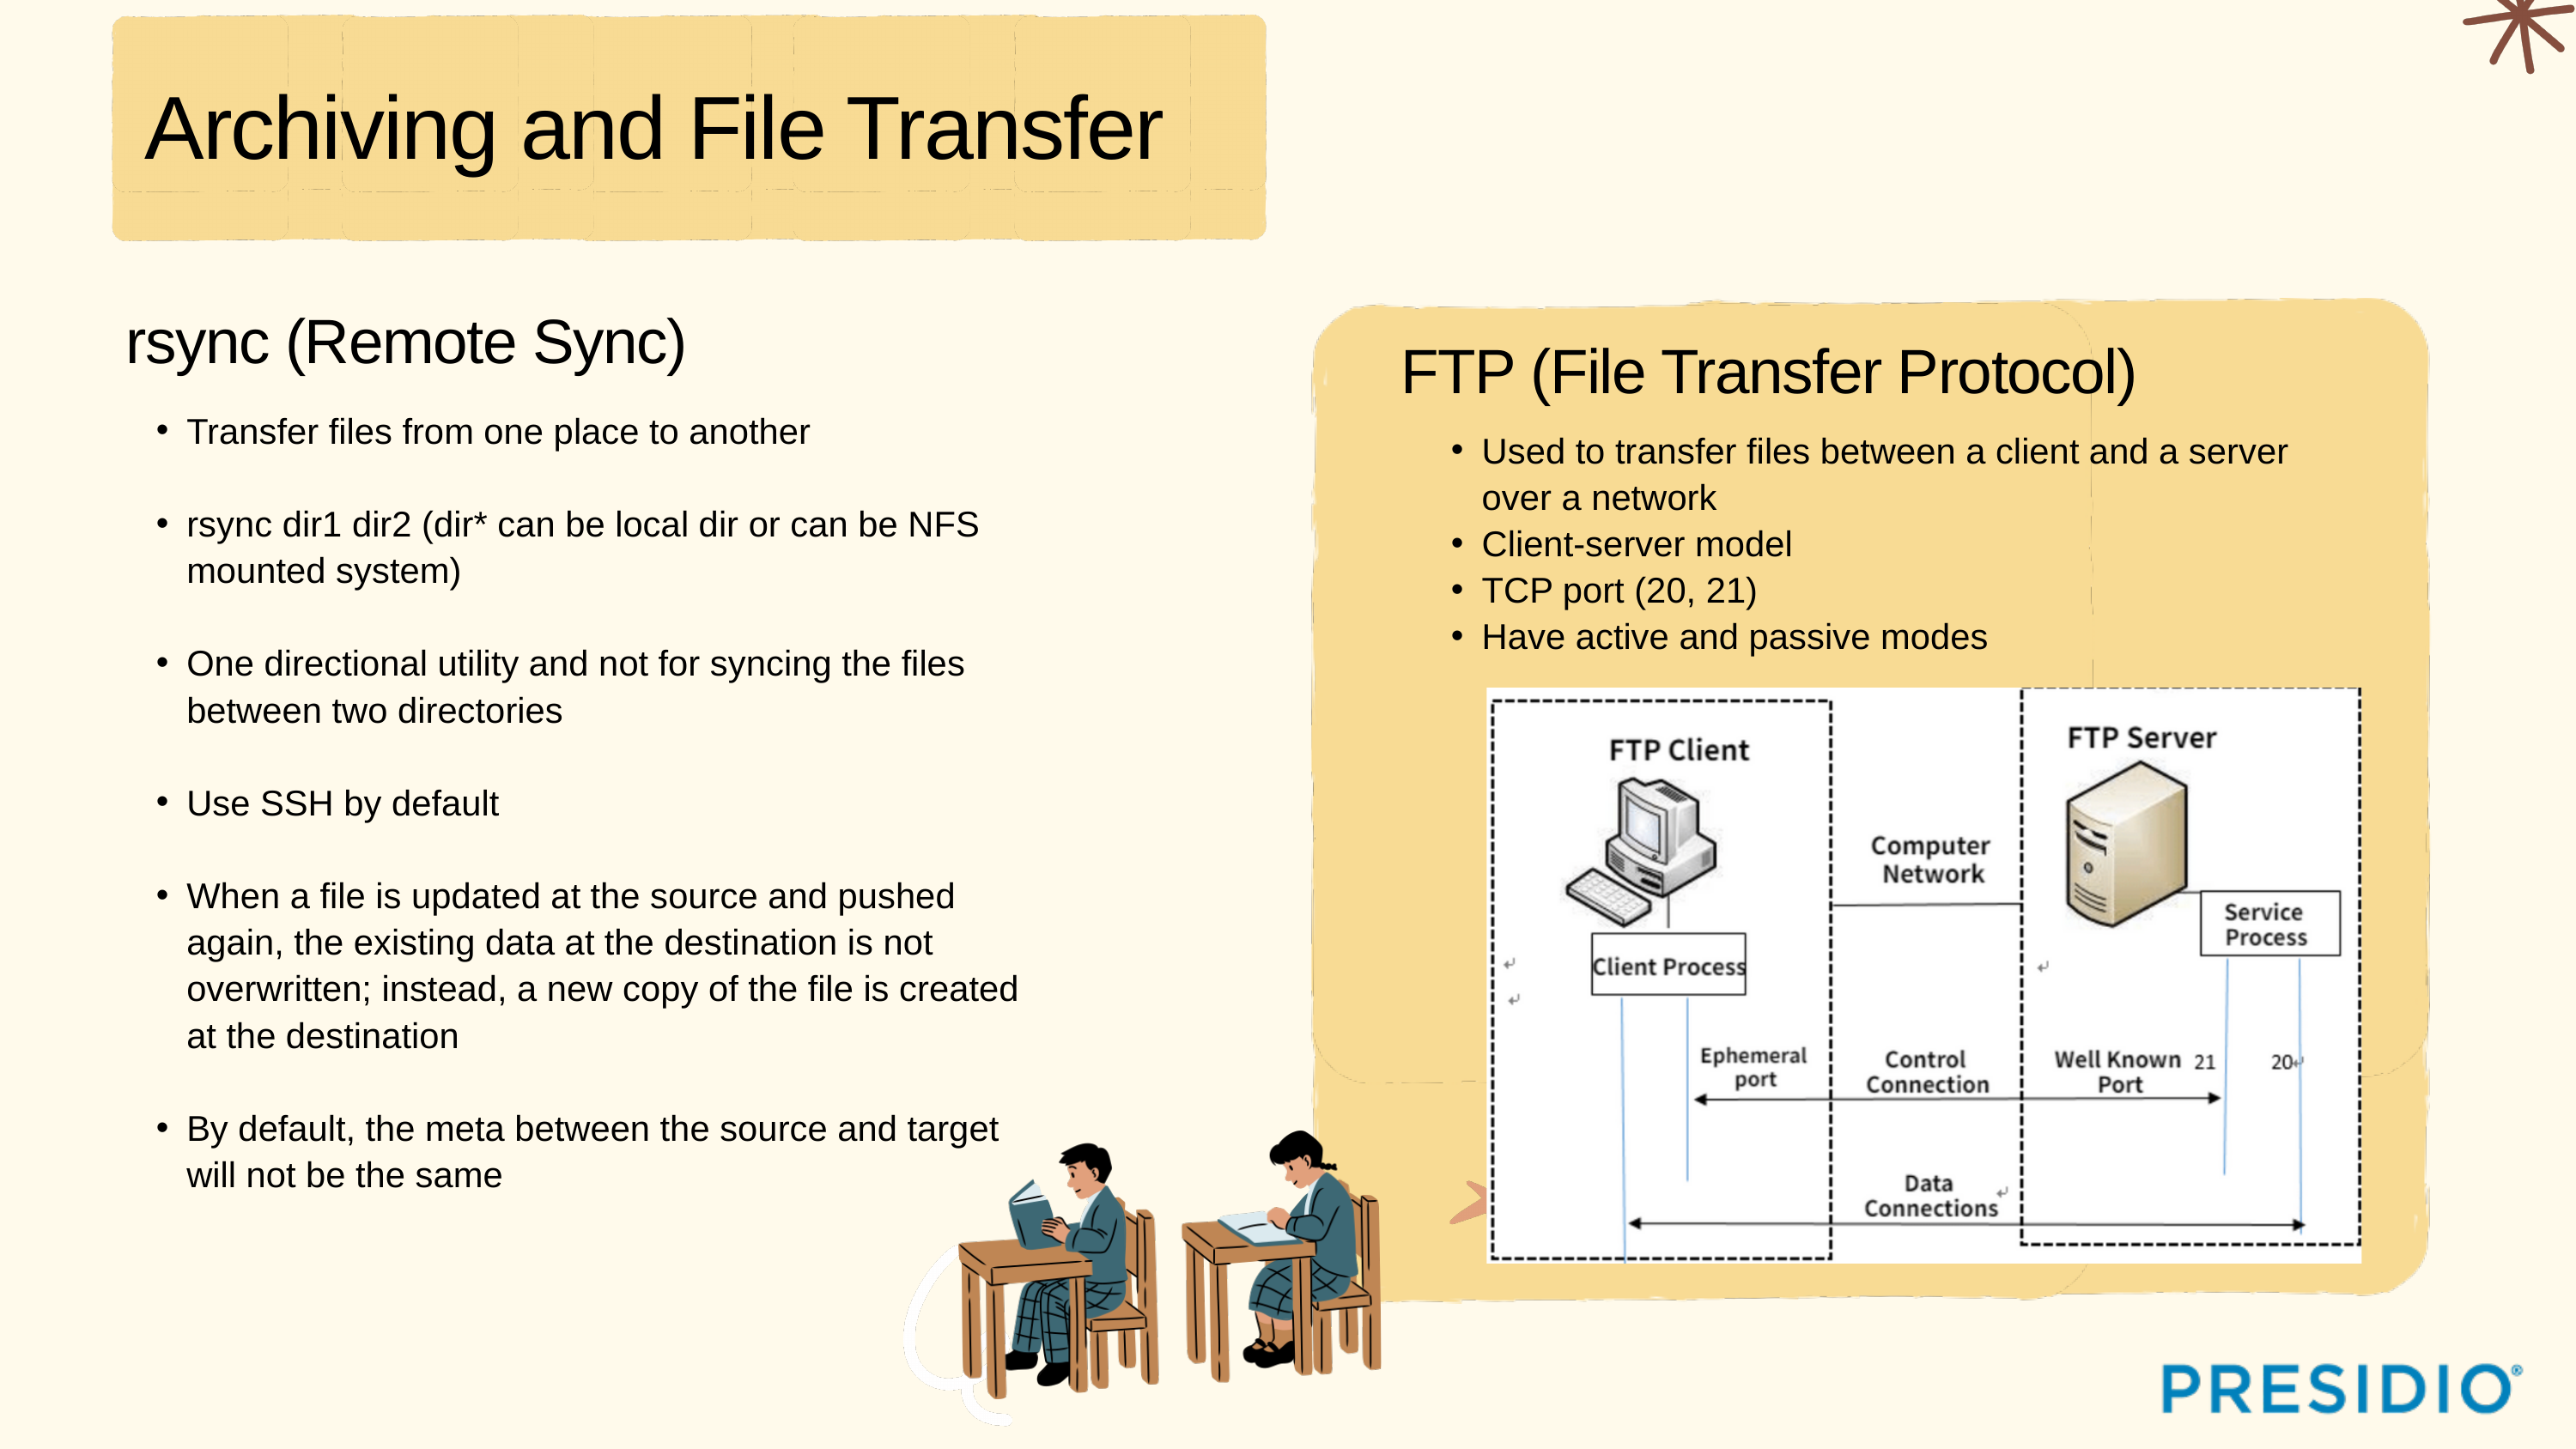

Archiving and File Transfer

rsync (Remote Sync)
FTP (File Transfer Protocol)
Transfer files from one place to another

rsync dir1 dir2 (dir* can be local dir or can be NFS mounted system)

One directional utility and not for syncing the files between two directories

Use SSH by default

When a file is updated at the source and pushed again, the existing data at the destination is not overwritten; instead, a new copy of the file is created at the destination

By default, the meta between the source and target will not be the same
Used to transfer files between a client and a server over a network
Client-server model
TCP port (20, 21)
Have active and passive modes